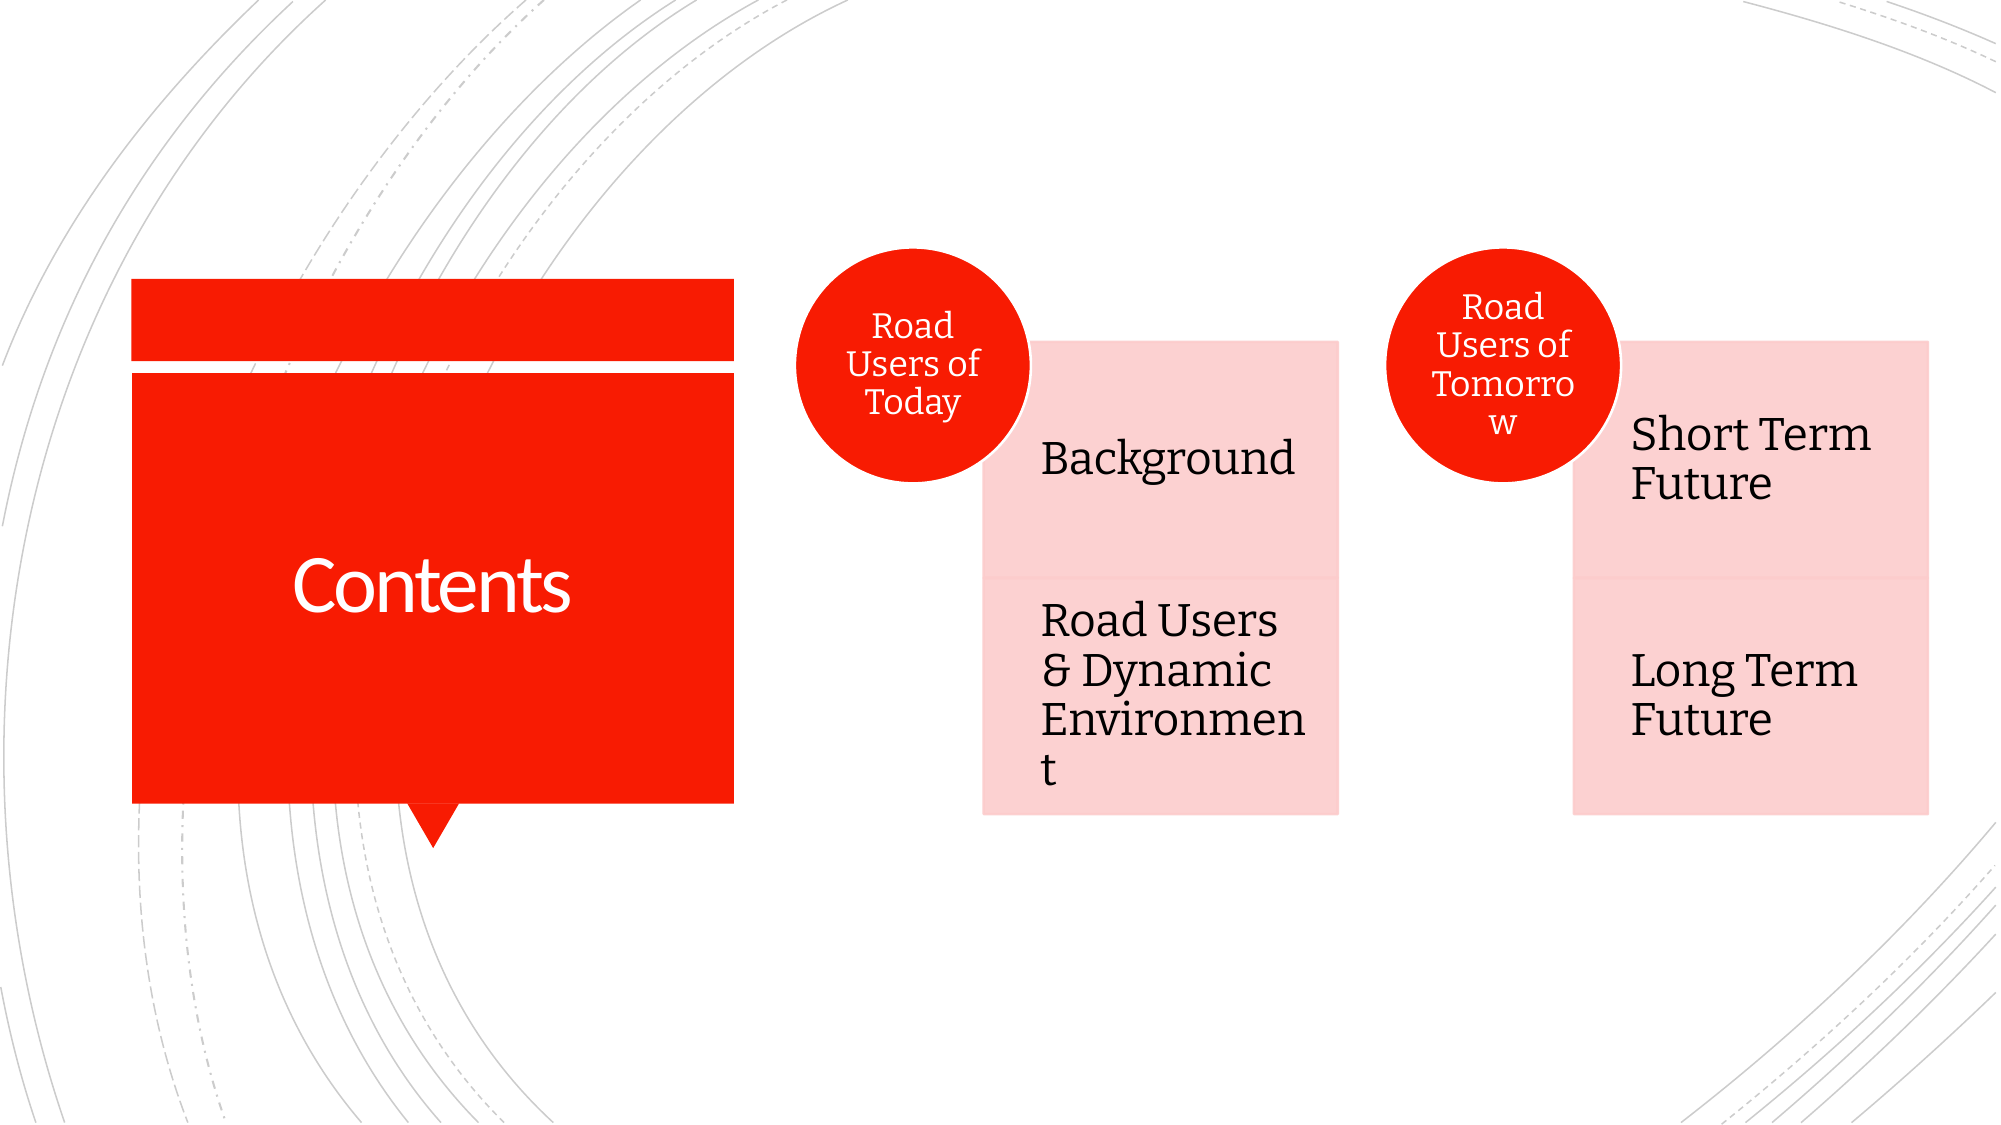

Background
Road Users & Dynamic Environment
Road Users of Today
Short Term Future
Long Term Future
Road Users of Tomorrow
# Contents